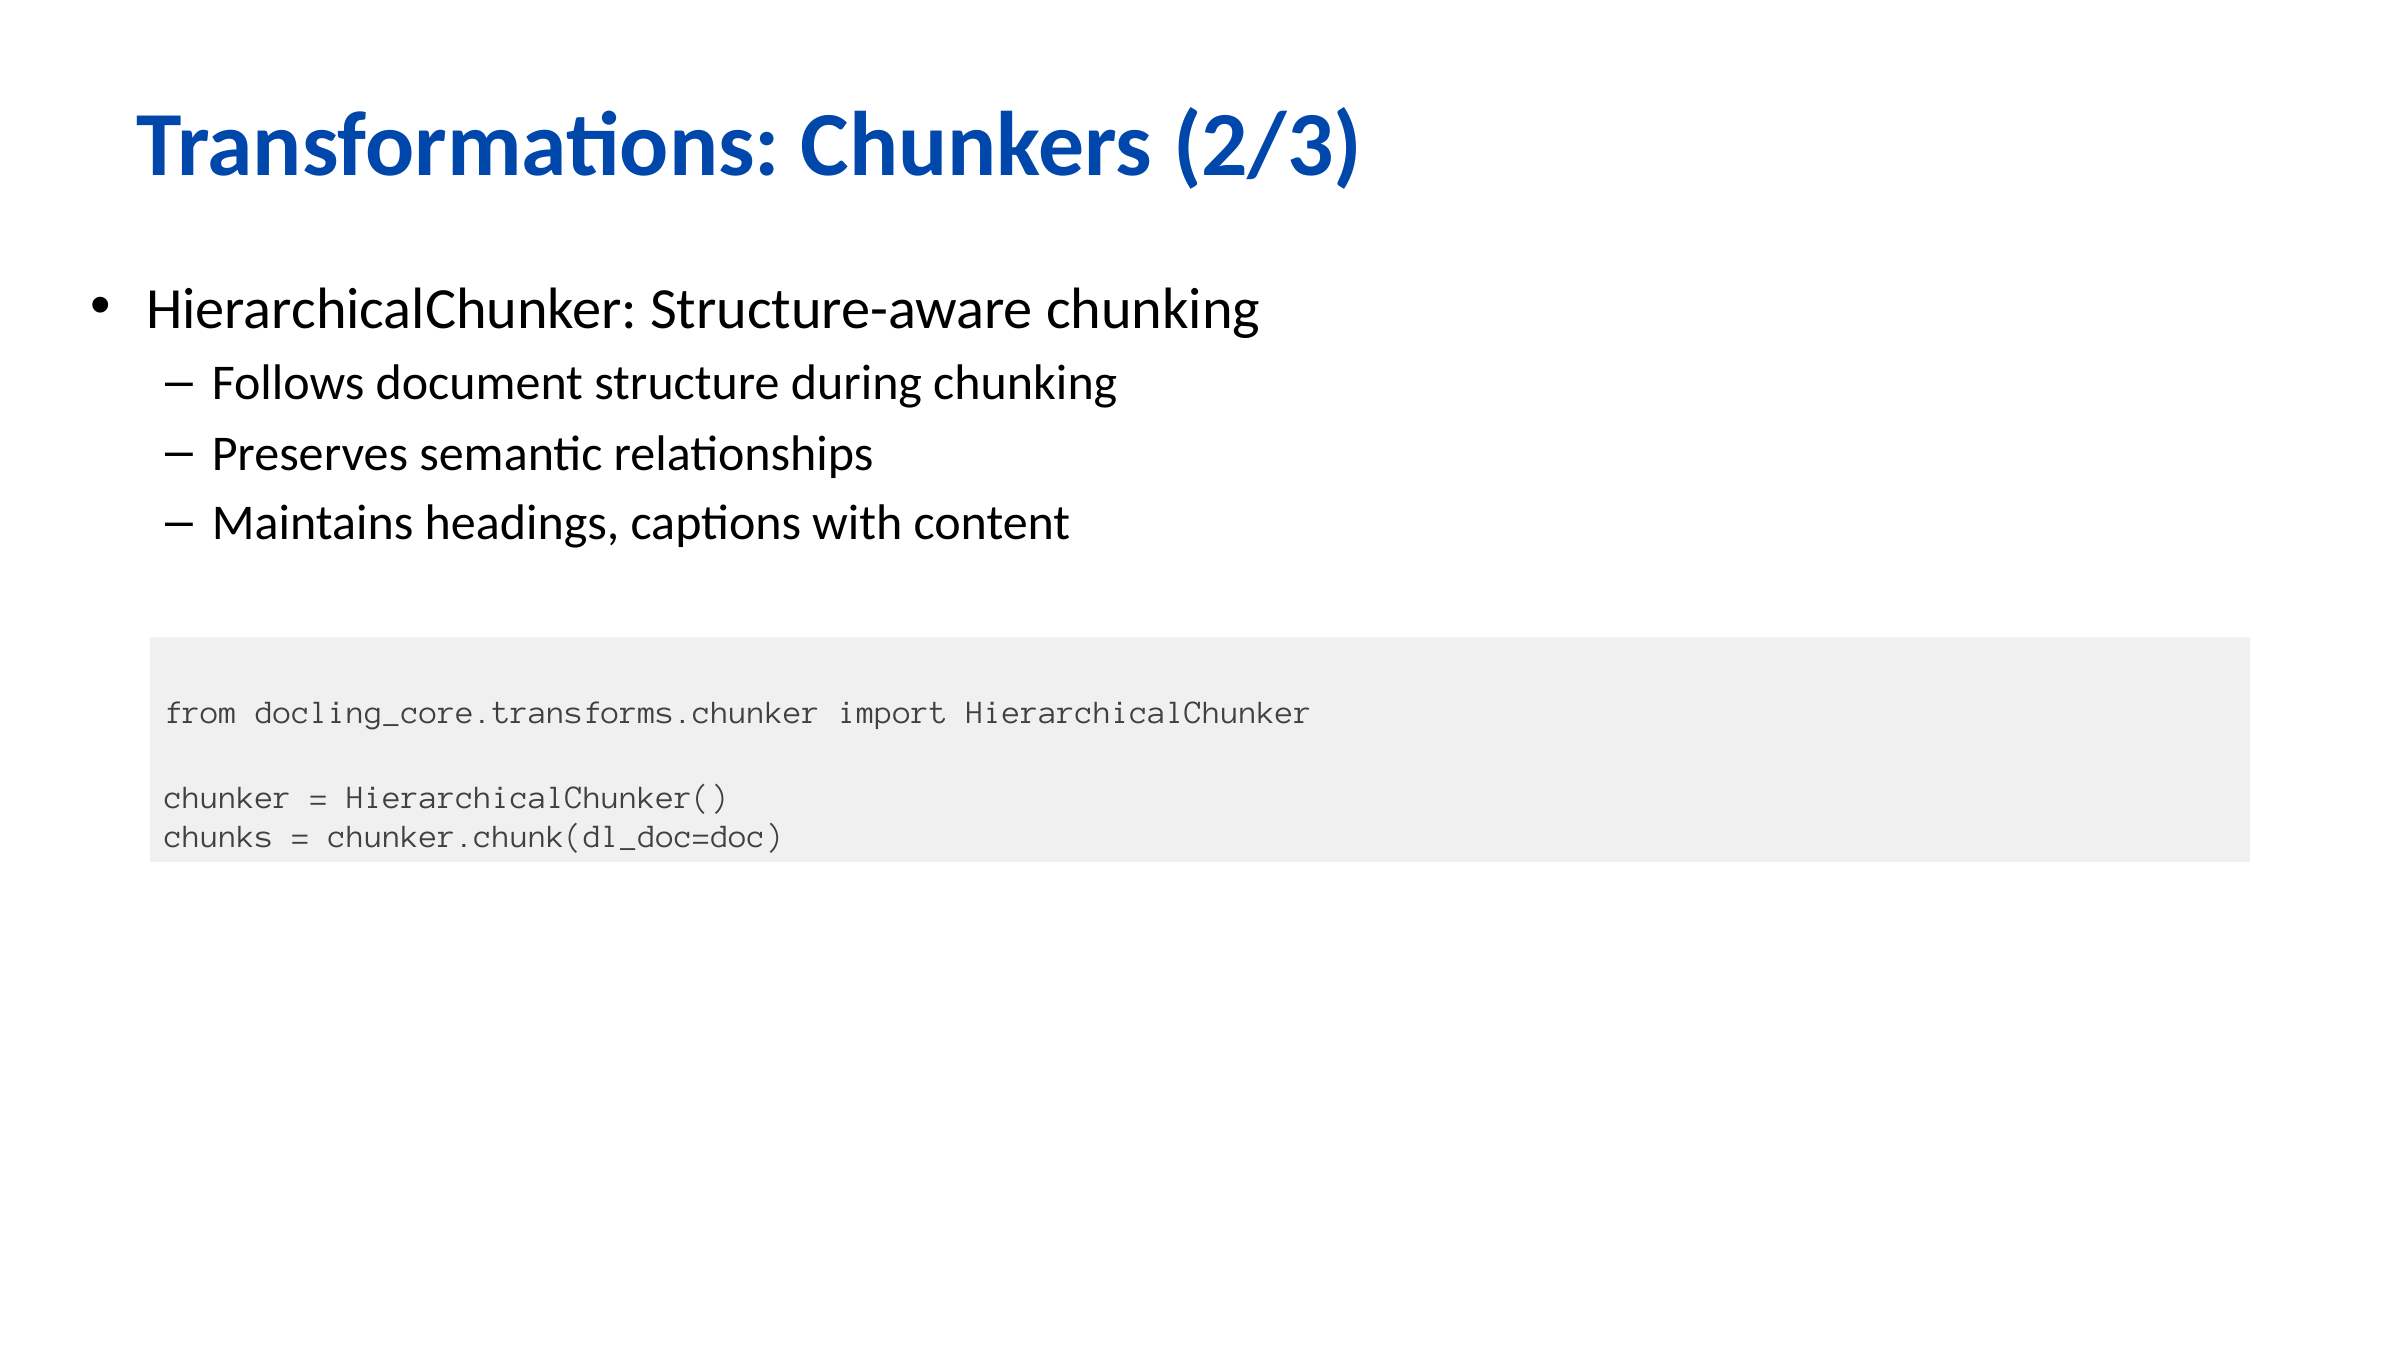

# Transformations: Chunkers (2/3)
HierarchicalChunker: Structure-aware chunking
Follows document structure during chunking
Preserves semantic relationships
Maintains headings, captions with content

from docling_core.transforms.chunker import HierarchicalChunker
chunker = HierarchicalChunker()
chunks = chunker.chunk(dl_doc=doc)